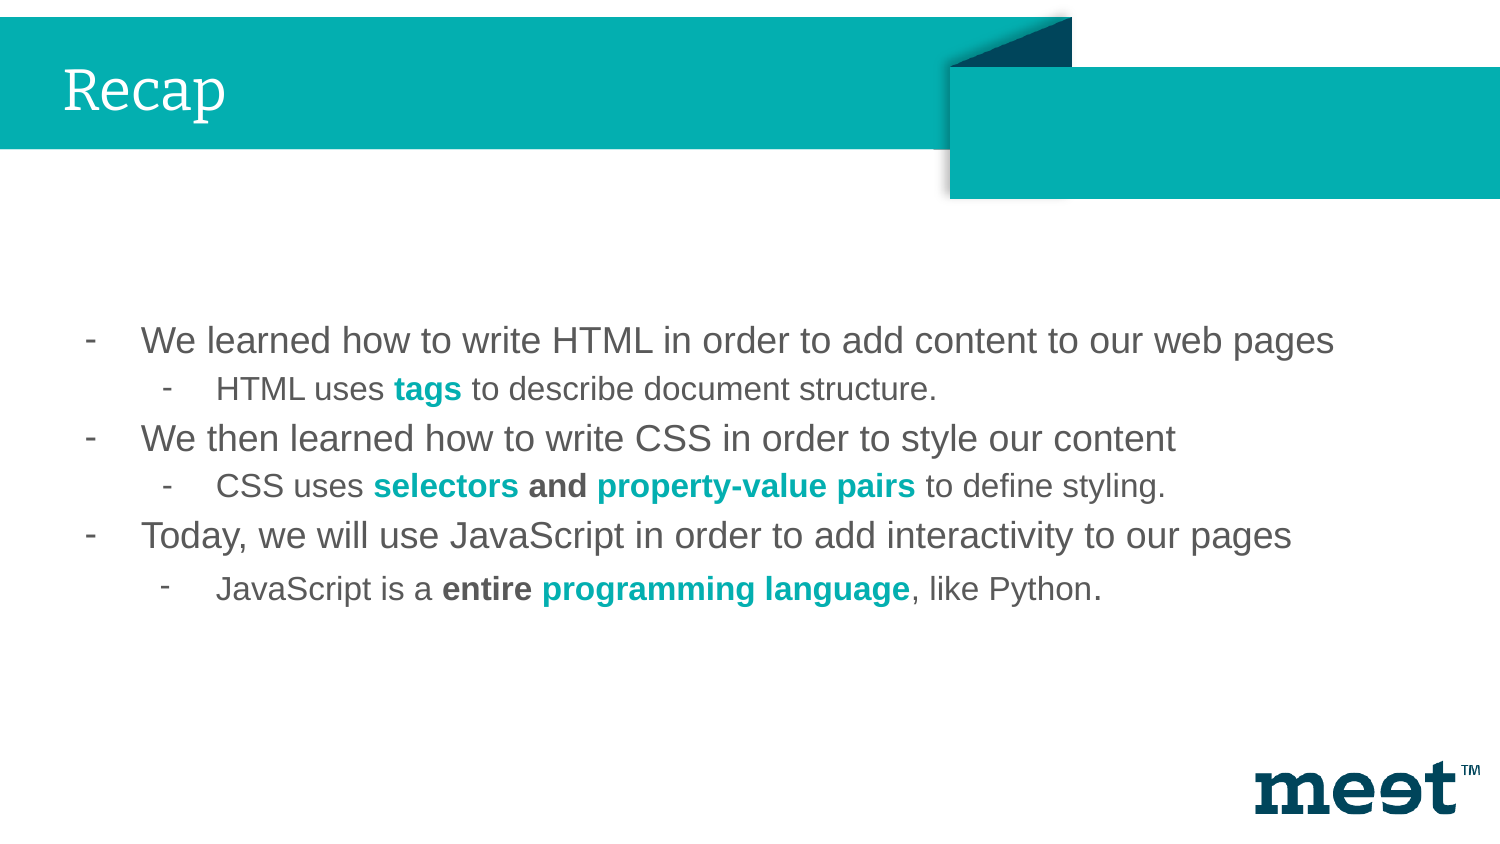

Recap
We learned how to write HTML in order to add content to our web pages
HTML uses tags to describe document structure.
We then learned how to write CSS in order to style our content
CSS uses selectors and property-value pairs to define styling.
Today, we will use JavaScript in order to add interactivity to our pages
JavaScript is a entire programming language, like Python.